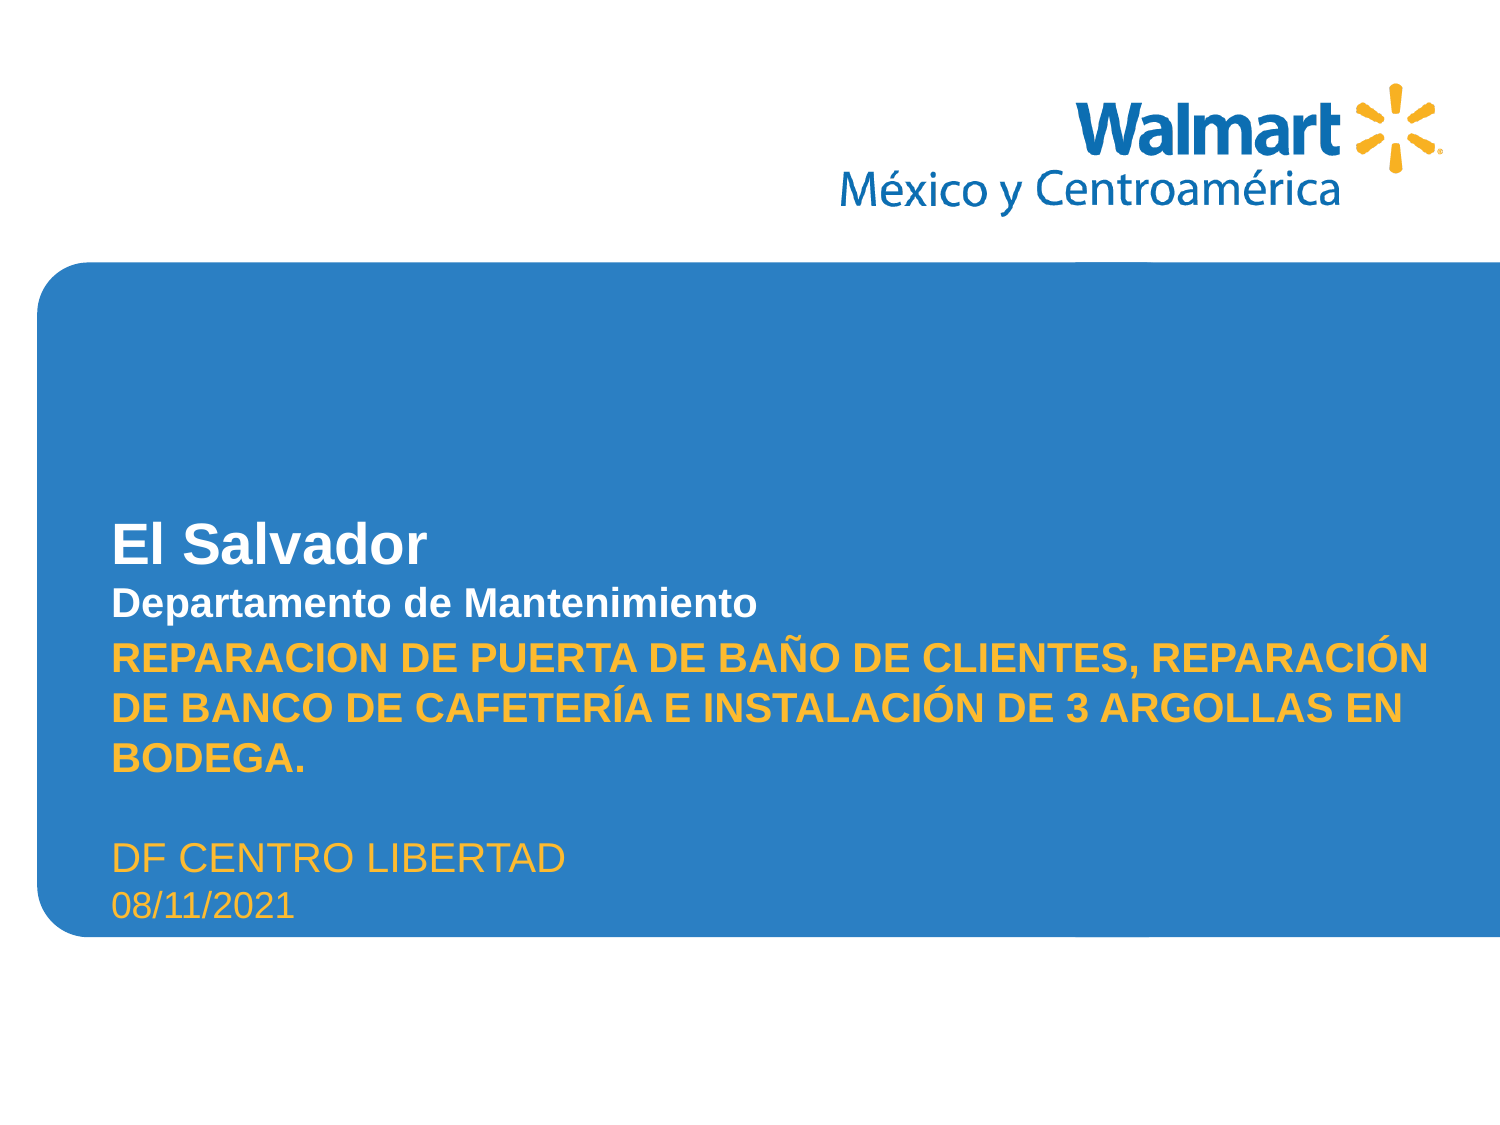

REPARACION DE PUERTA DE BAÑO DE CLIENTES, REPARACIÓN DE BANCO DE CAFETERÍA E INSTALACIÓN DE 3 ARGOLLAS EN BODEGA.

DF CENTRO LIBERTAD
08/11/2021

# El Salvador Departamento de Mantenimiento